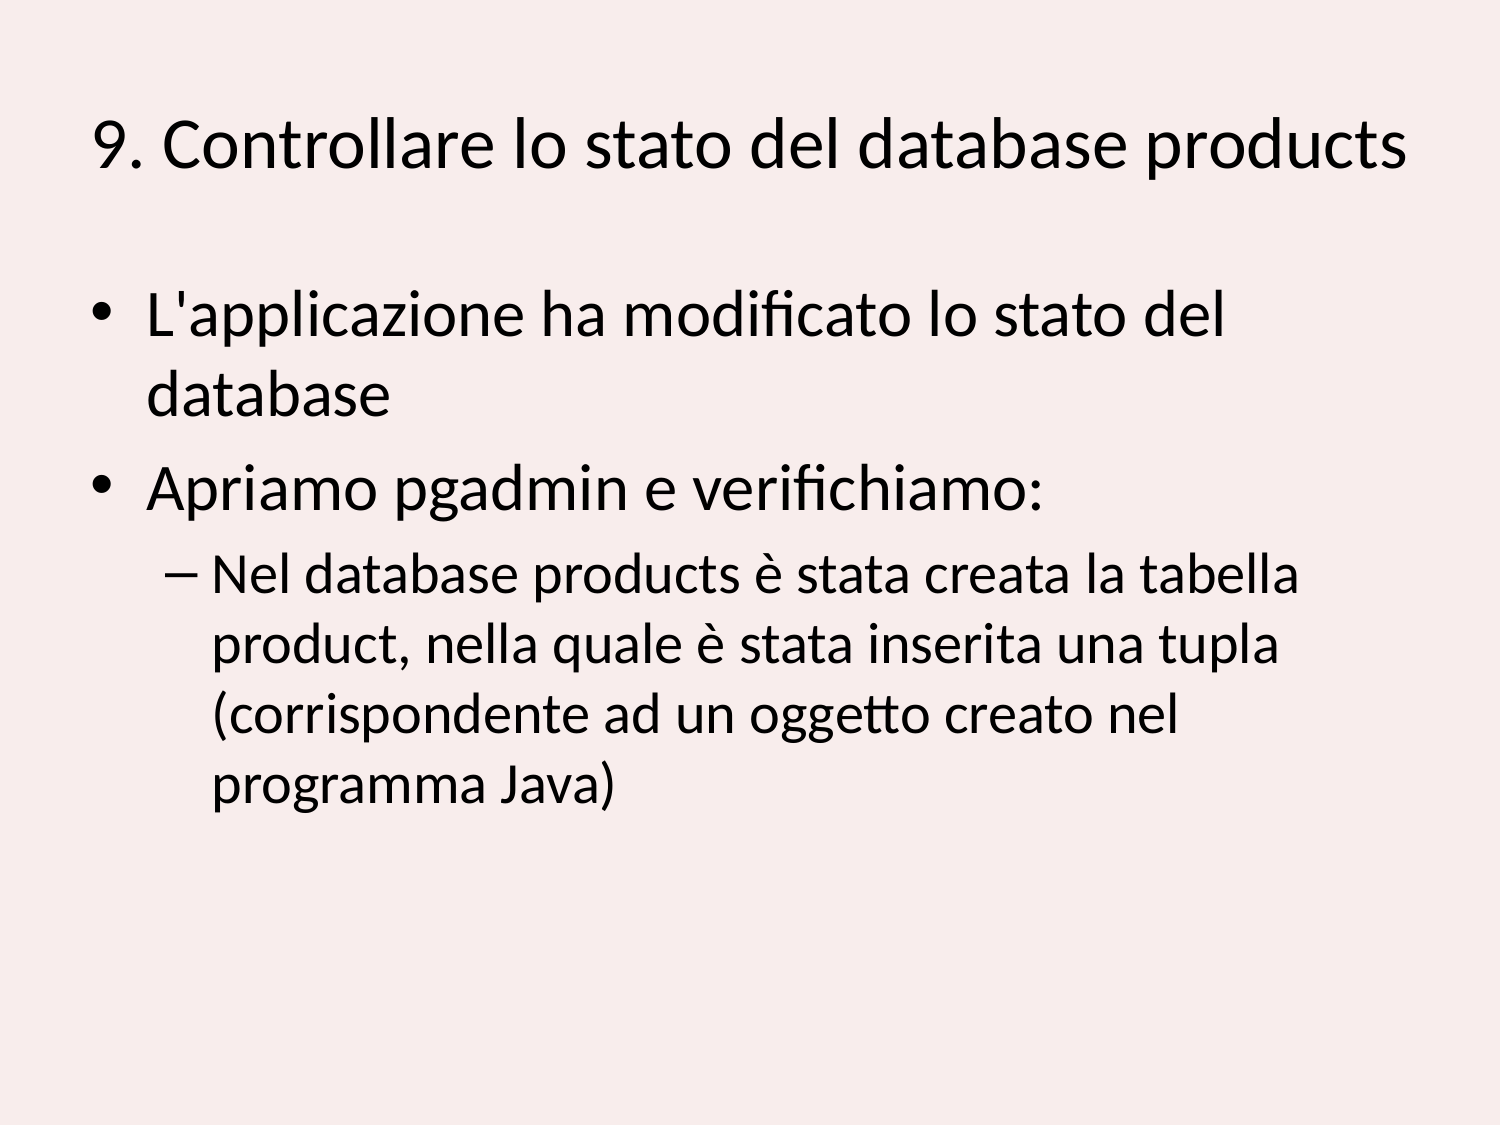

# 9. Controllare lo stato del database products
L'applicazione ha modificato lo stato del database
Apriamo pgadmin e verifichiamo:
Nel database products è stata creata la tabella product, nella quale è stata inserita una tupla (corrispondente ad un oggetto creato nel programma Java)